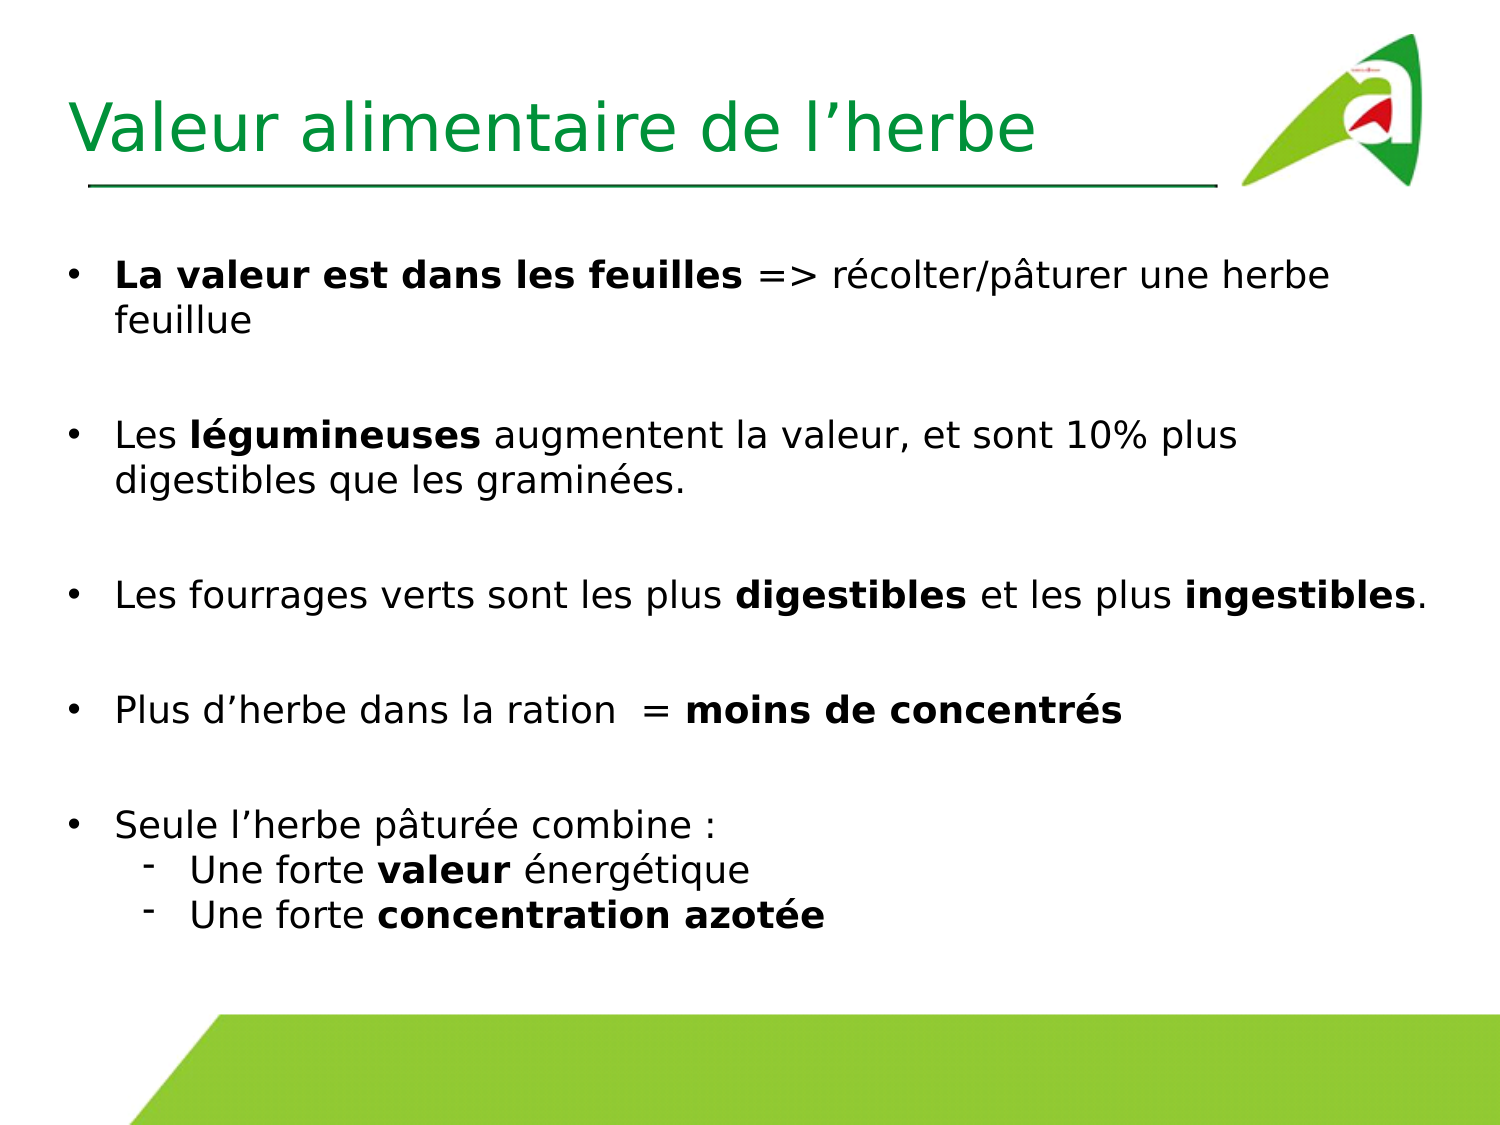

Valeur alimentaire de l’herbe
La valeur est dans les feuilles => récolter/pâturer une herbe feuillue

Les légumineuses augmentent la valeur, et sont 10% plus digestibles que les graminées.

Les fourrages verts sont les plus digestibles et les plus ingestibles.

Plus d’herbe dans la ration  = moins de concentrés

Seule l’herbe pâturée combine :
Une forte valeur énergétique
Une forte concentration azotée